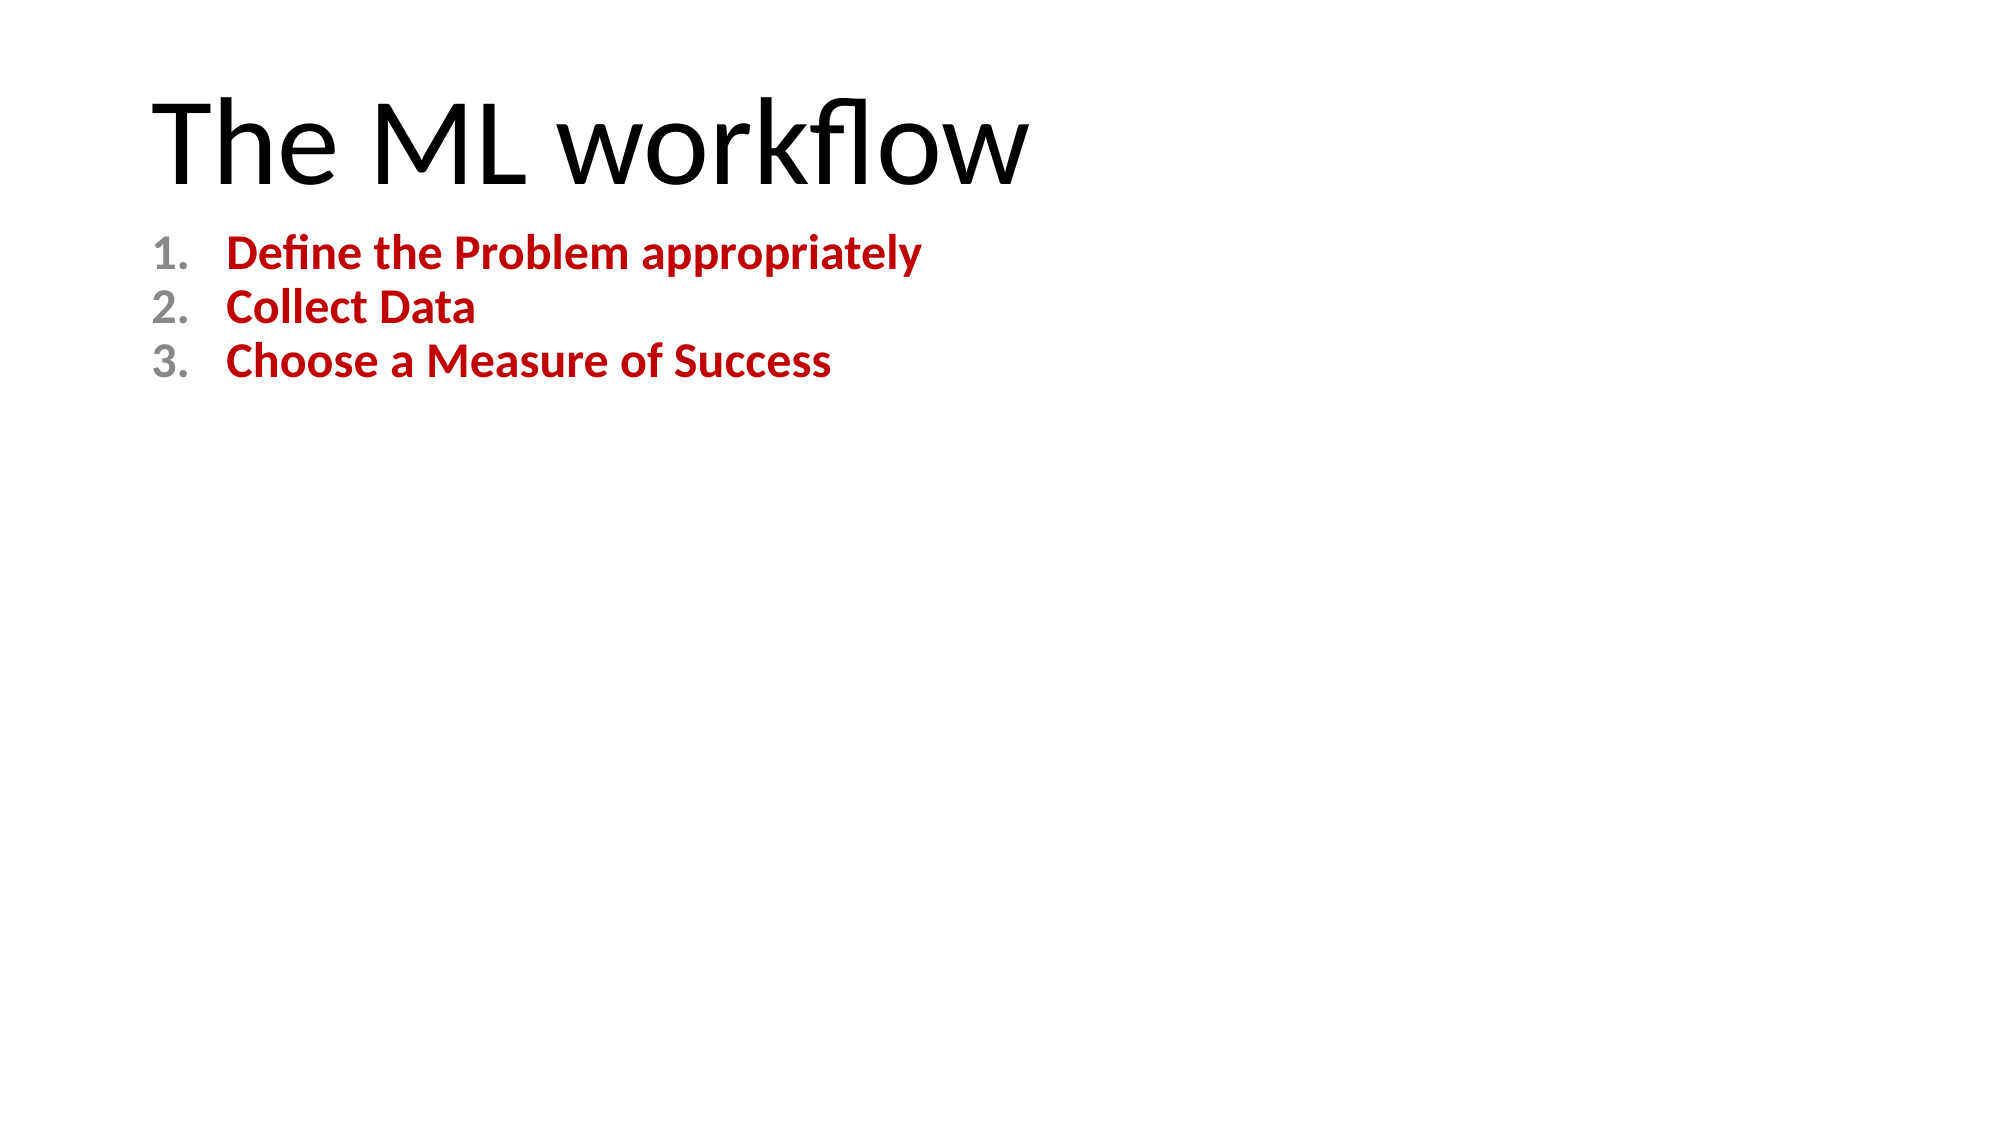

# The ML workflow
Define the Problem appropriately
Collect Data
Choose a Measure of Success